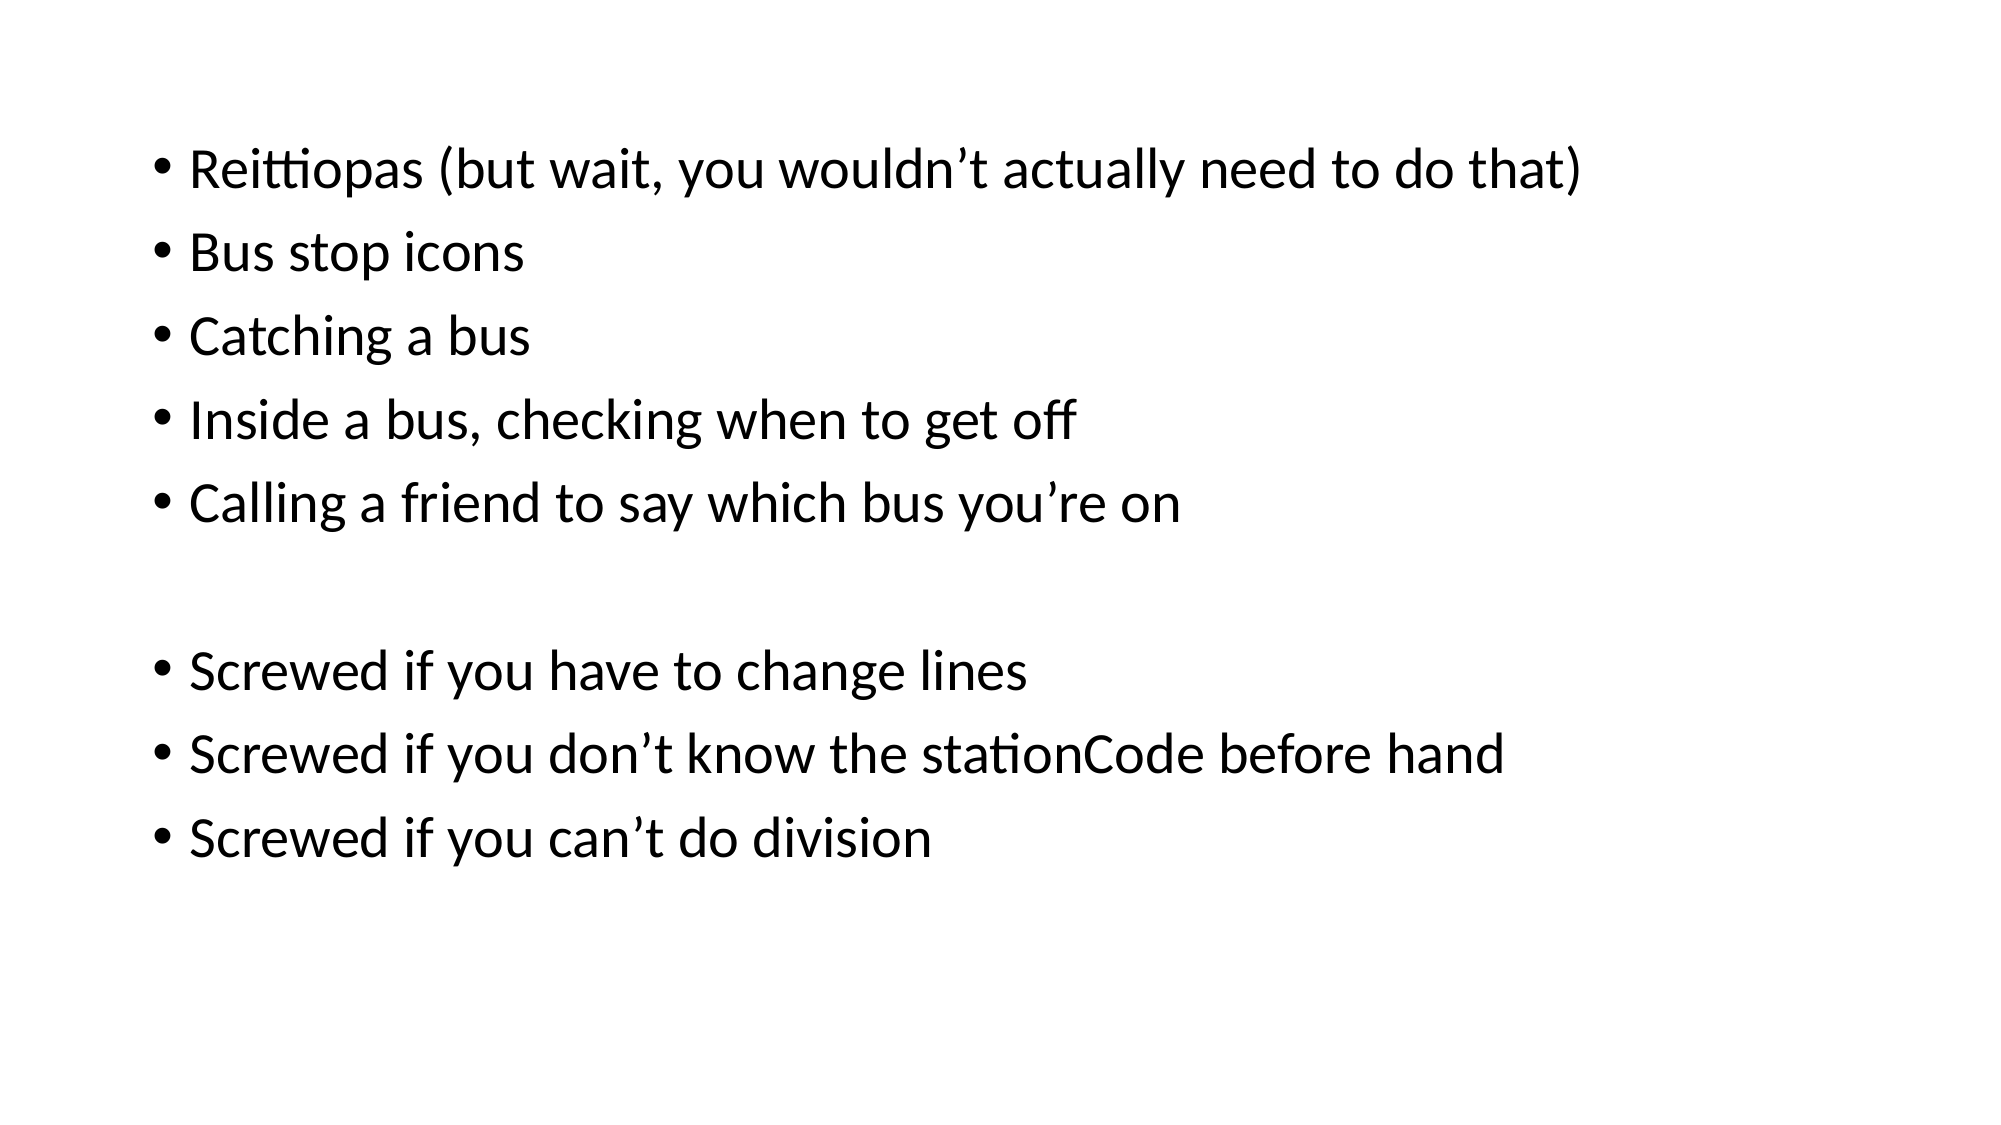

Reittiopas (but wait, you wouldn’t actually need to do that)
Bus stop icons
Catching a bus
Inside a bus, checking when to get off
Calling a friend to say which bus you’re on

Screwed if you have to change lines
Screwed if you don’t know the stationCode before hand
Screwed if you can’t do division